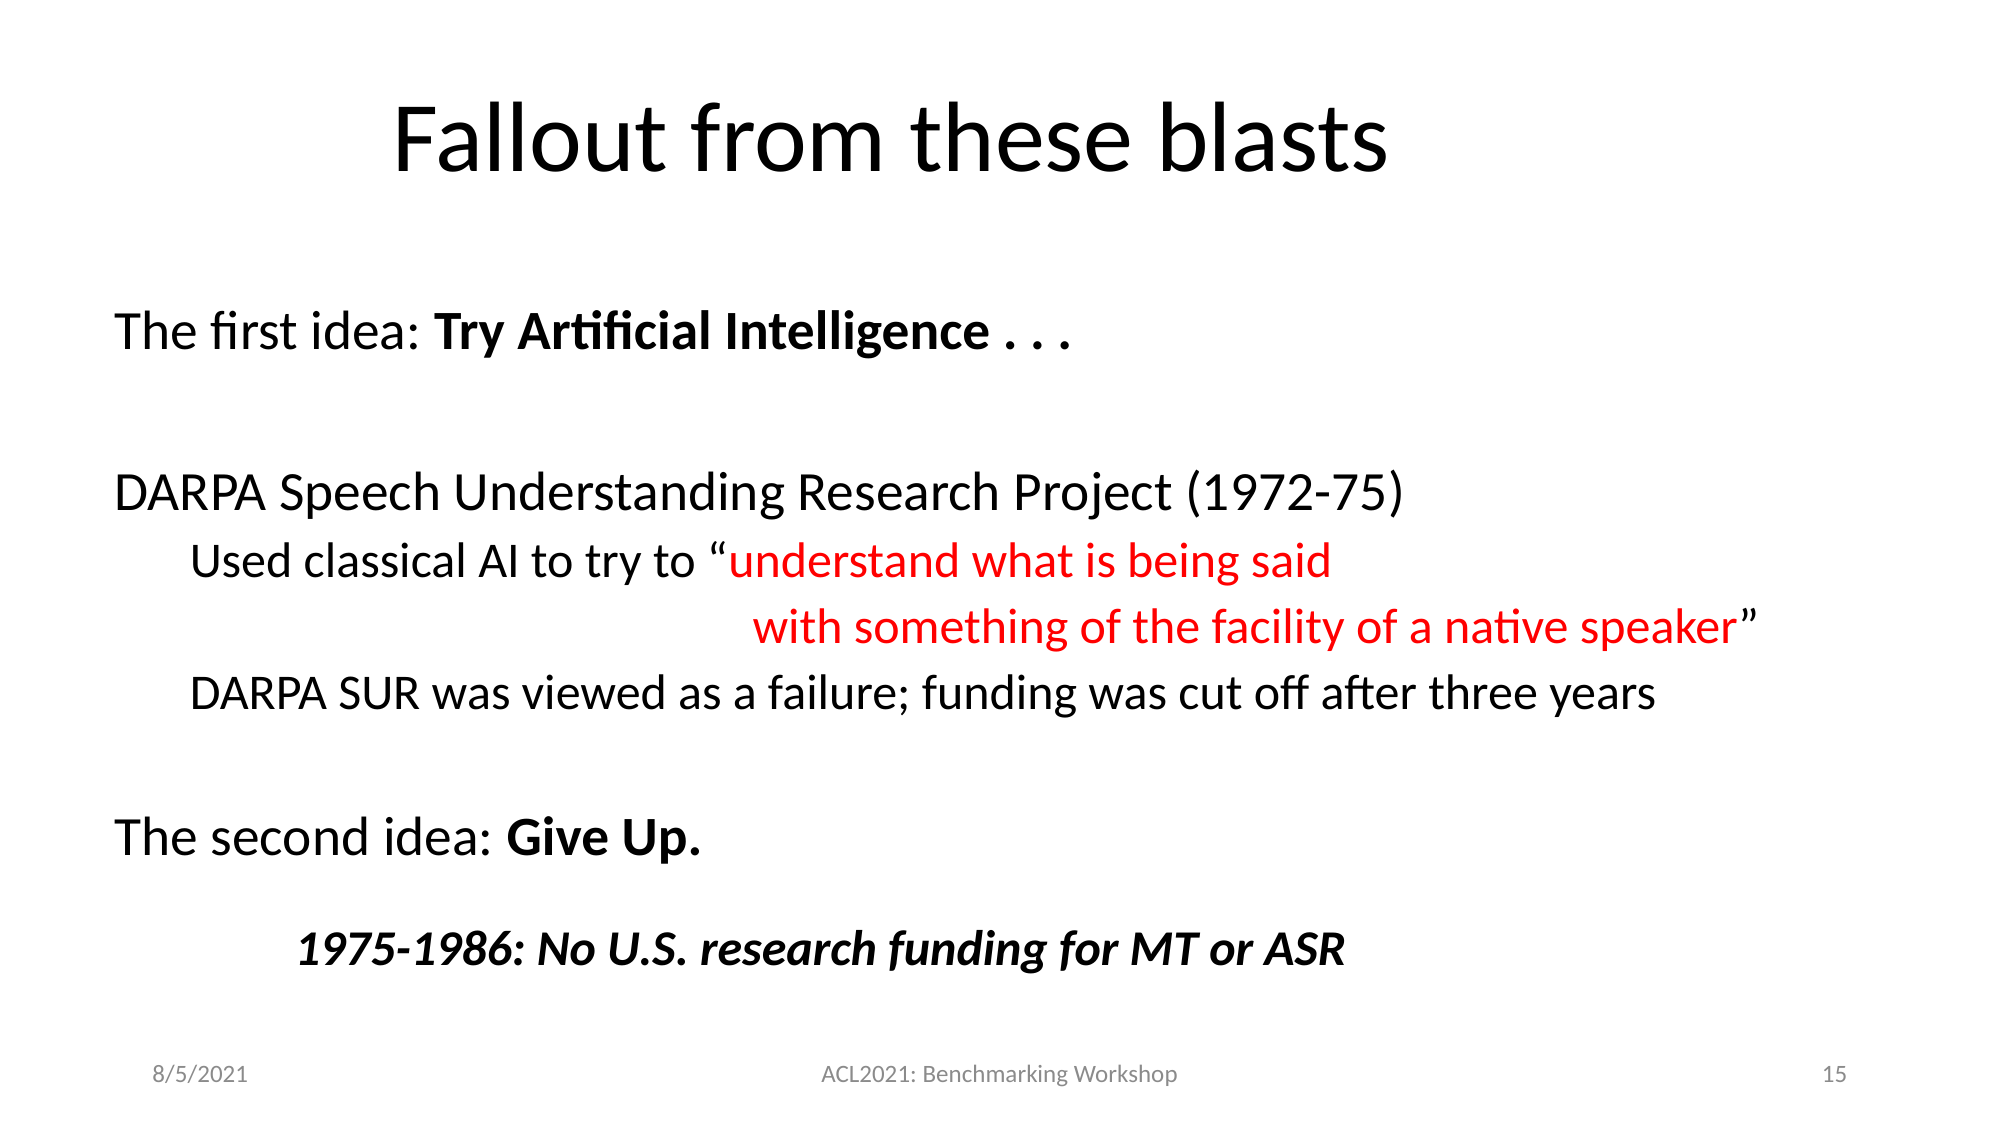

Fallout from these blasts
The first idea: Try Artificial Intelligence . . .

DARPA Speech Understanding Research Project (1972-75)
Used classical AI to try to “understand what is being said
                                                  with something of the facility of a native speaker”
DARPA SUR was viewed as a failure; funding was cut off after three years

The second idea: Give Up.
         1975-1986: No U.S. research funding for MT or ASR

8/5/2021
ACL2021: Benchmarking Workshop
15